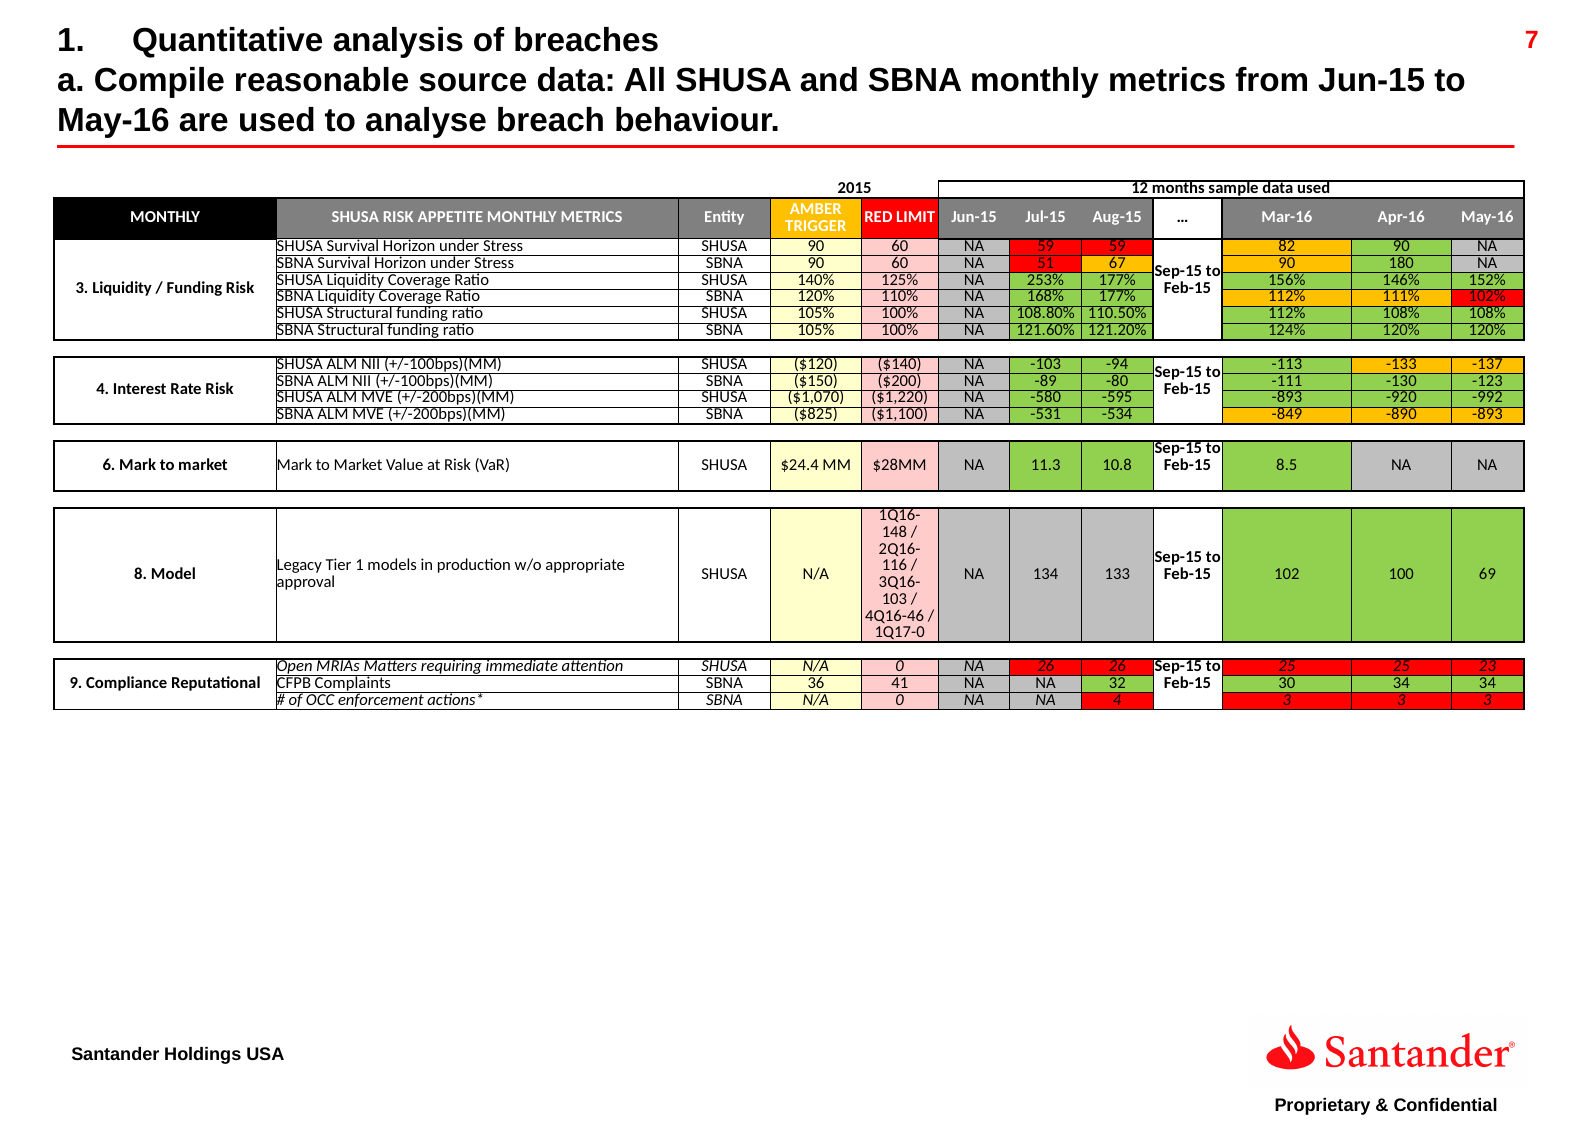

Quantitative analysis of breaches
a. Compile reasonable source data: All SHUSA and SBNA monthly metrics from Jun-15 to May-16 are used to analyse breach behaviour.

|  |  |  | 2015 |  | 12 months sample data used |  |  |  |  |  |  |
| --- | --- | --- | --- | --- | --- | --- | --- | --- | --- | --- | --- |
| MONTHLY | SHUSA RISK APPETITE MONTHLY METRICS | Entity | AMBER TRIGGER | RED LIMIT | Jun-15 | Jul-15 | Aug-15 | … …...… | Mar-16 | Apr-16 | May-16 |
| 3. Liquidity / Funding Risk | SHUSA Survival Horizon under Stress | SHUSA | 90 | 60 | NA | 59 | 59 | Sep-15 to Feb-15 | 82 | 90 | NA |
|  | SBNA Survival Horizon under Stress | SBNA | 90 | 60 | NA | 51 | 67 |  | 90 | 180 | NA |
|  | SHUSA Liquidity Coverage Ratio | SHUSA | 140% | 125% | NA | 253% | 177% |  | 156% | 146% | 152% |
|  | SBNA Liquidity Coverage Ratio | SBNA | 120% | 110% | NA | 168% | 177% |  | 112% | 111% | 102% |
|  | SHUSA Structural funding ratio | SHUSA | 105% | 100% | NA | 108.80% | 110.50% |  | 112% | 108% | 108% |
|  | SBNA Structural funding ratio | SBNA | 105% | 100% | NA | 121.60% | 121.20% |  | 124% | 120% | 120% |
|  |  |  |  |  |  |  |  |  |  |  |  |
| 4. Interest Rate Risk | SHUSA ALM NII (+/-100bps)(MM) | SHUSA | ($120) | ($140) | NA | -103 | -94 | Sep-15 to Feb-15 | -113 | -133 | -137 |
|  | SBNA ALM NII (+/-100bps)(MM) | SBNA | ($150) | ($200) | NA | -89 | -80 |  | -111 | -130 | -123 |
|  | SHUSA ALM MVE (+/-200bps)(MM) | SHUSA | ($1,070) | ($1,220) | NA | -580 | -595 |  | -893 | -920 | -992 |
|  | SBNA ALM MVE (+/-200bps)(MM) | SBNA | ($825) | ($1,100) | NA | -531 | -534 |  | -849 | -890 | -893 |
|  |  |  |  |  |  |  |  |  |  |  |  |
| 6. Mark to market | Mark to Market Value at Risk (VaR) | SHUSA | $24.4 MM | $28MM | NA | 11.3 | 10.8 | Sep-15 to Feb-15 | 8.5 | NA | NA |
|  |  |  |  |  |  |  |  |  |  |  |  |
| 8. Model | Legacy Tier 1 models in production w/o appropriate approval | SHUSA | N/A | 1Q16-148 / 2Q16-116 / 3Q16-103 / 4Q16-46 / 1Q17-0 | NA | 134 | 133 | Sep-15 to Feb-15 | 102 | 100 | 69 |
|  |  |  |  |  |  |  |  |  |  |  |  |
| 9. Compliance Reputational | Open MRIAs Matters requiring immediate attention | SHUSA | N/A | 0 | NA | 26 | 26 | Sep-15 to Feb-15 | 25 | 25 | 23 |
|  | CFPB Complaints | SBNA | 36 | 41 | NA | NA | 32 |  | 30 | 34 | 34 |
|  | # of OCC enforcement actions\* | SBNA | N/A | 0 | NA | NA | 4 |  | 3 | 3 | 3 |